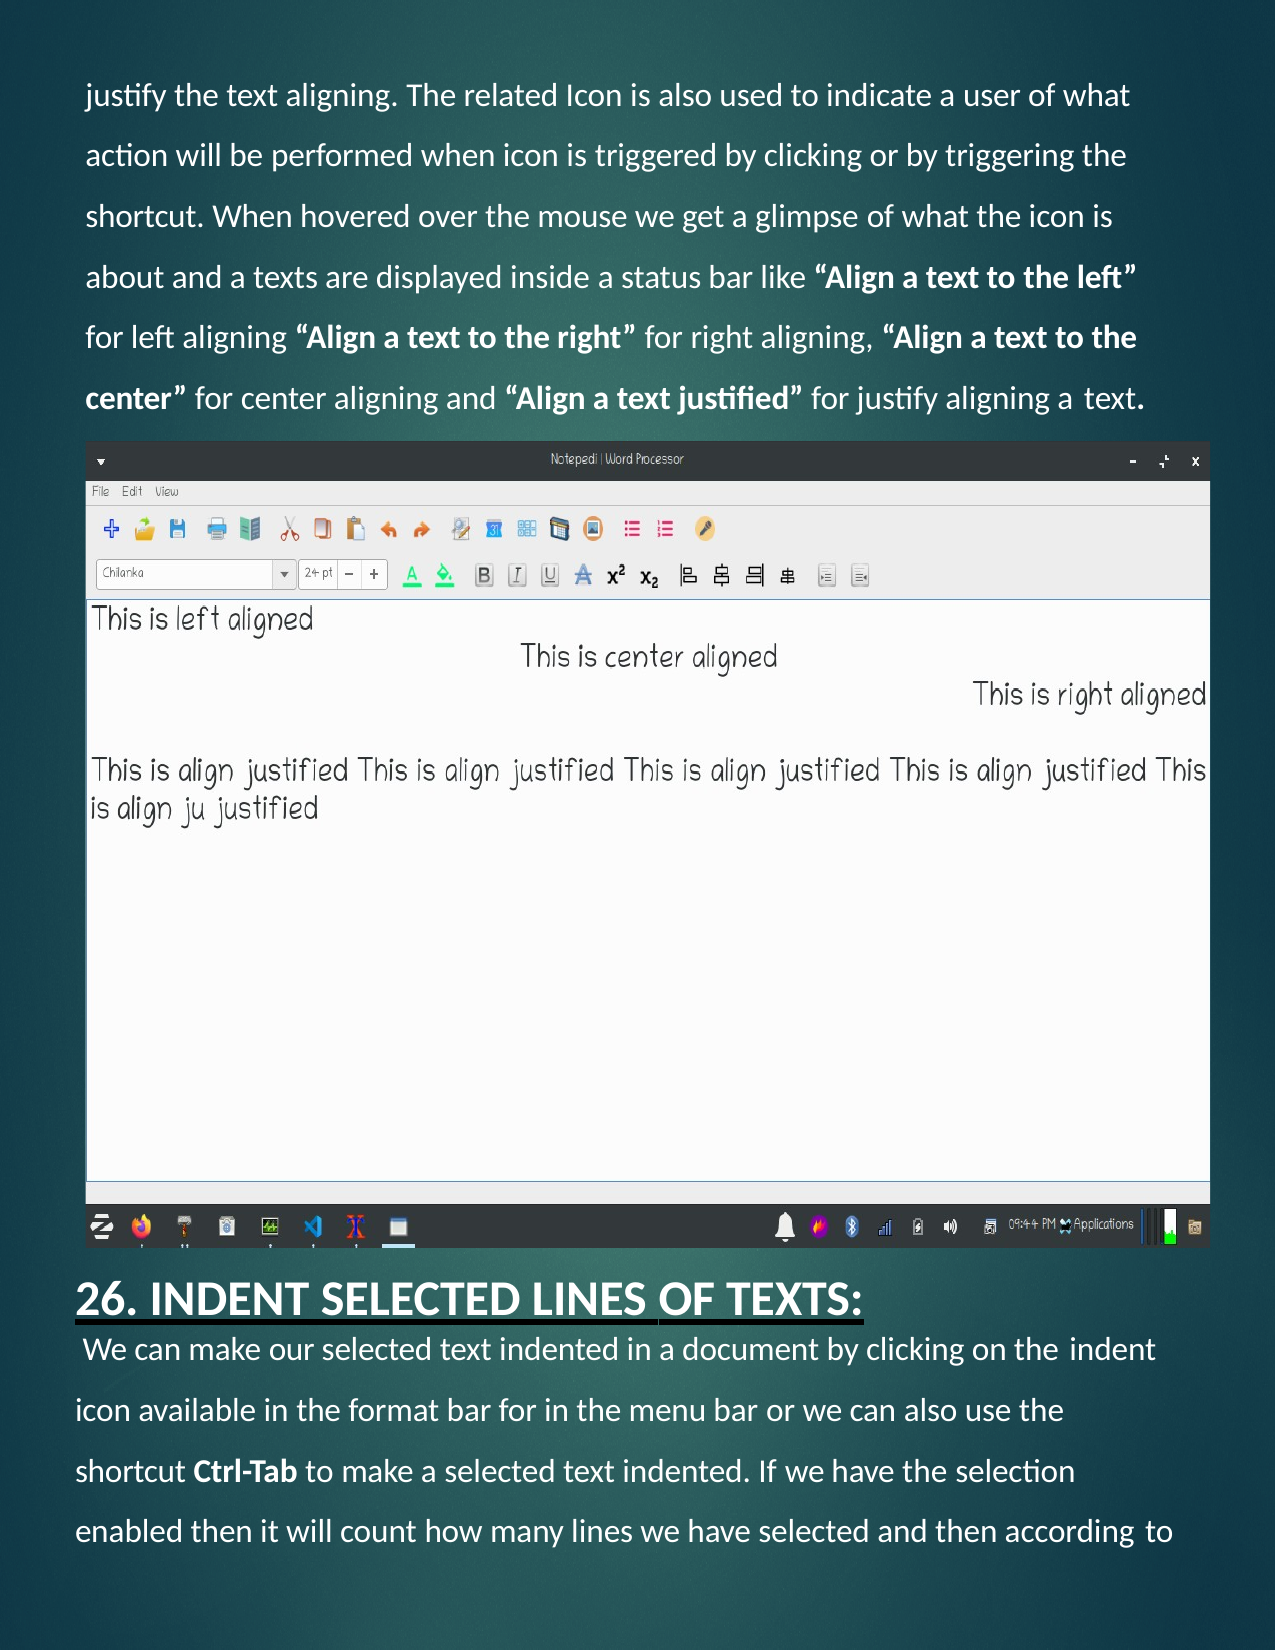

justify the text aligning. The related Icon is also used to indicate a user of what  action will be performed when icon is triggered by clicking or by triggering the  shortcut. When hovered over the mouse we get a glimpse of what the icon is  about and a texts are displayed inside a status bar like “Align a text to the left”  for left aligning “Align a text to the right” for right aligning, “Align a text to the  center” for center aligning and “Align a text justified” for justify aligning a text.

26. INDENT SELECTED LINES OF TEXTS:
We can make our selected text indented in a document by clicking on the indent
icon available in the format bar for in the menu bar or we can also use the  shortcut Ctrl-Tab to make a selected text indented. If we have the selection  enabled then it will count how many lines we have selected and then according to